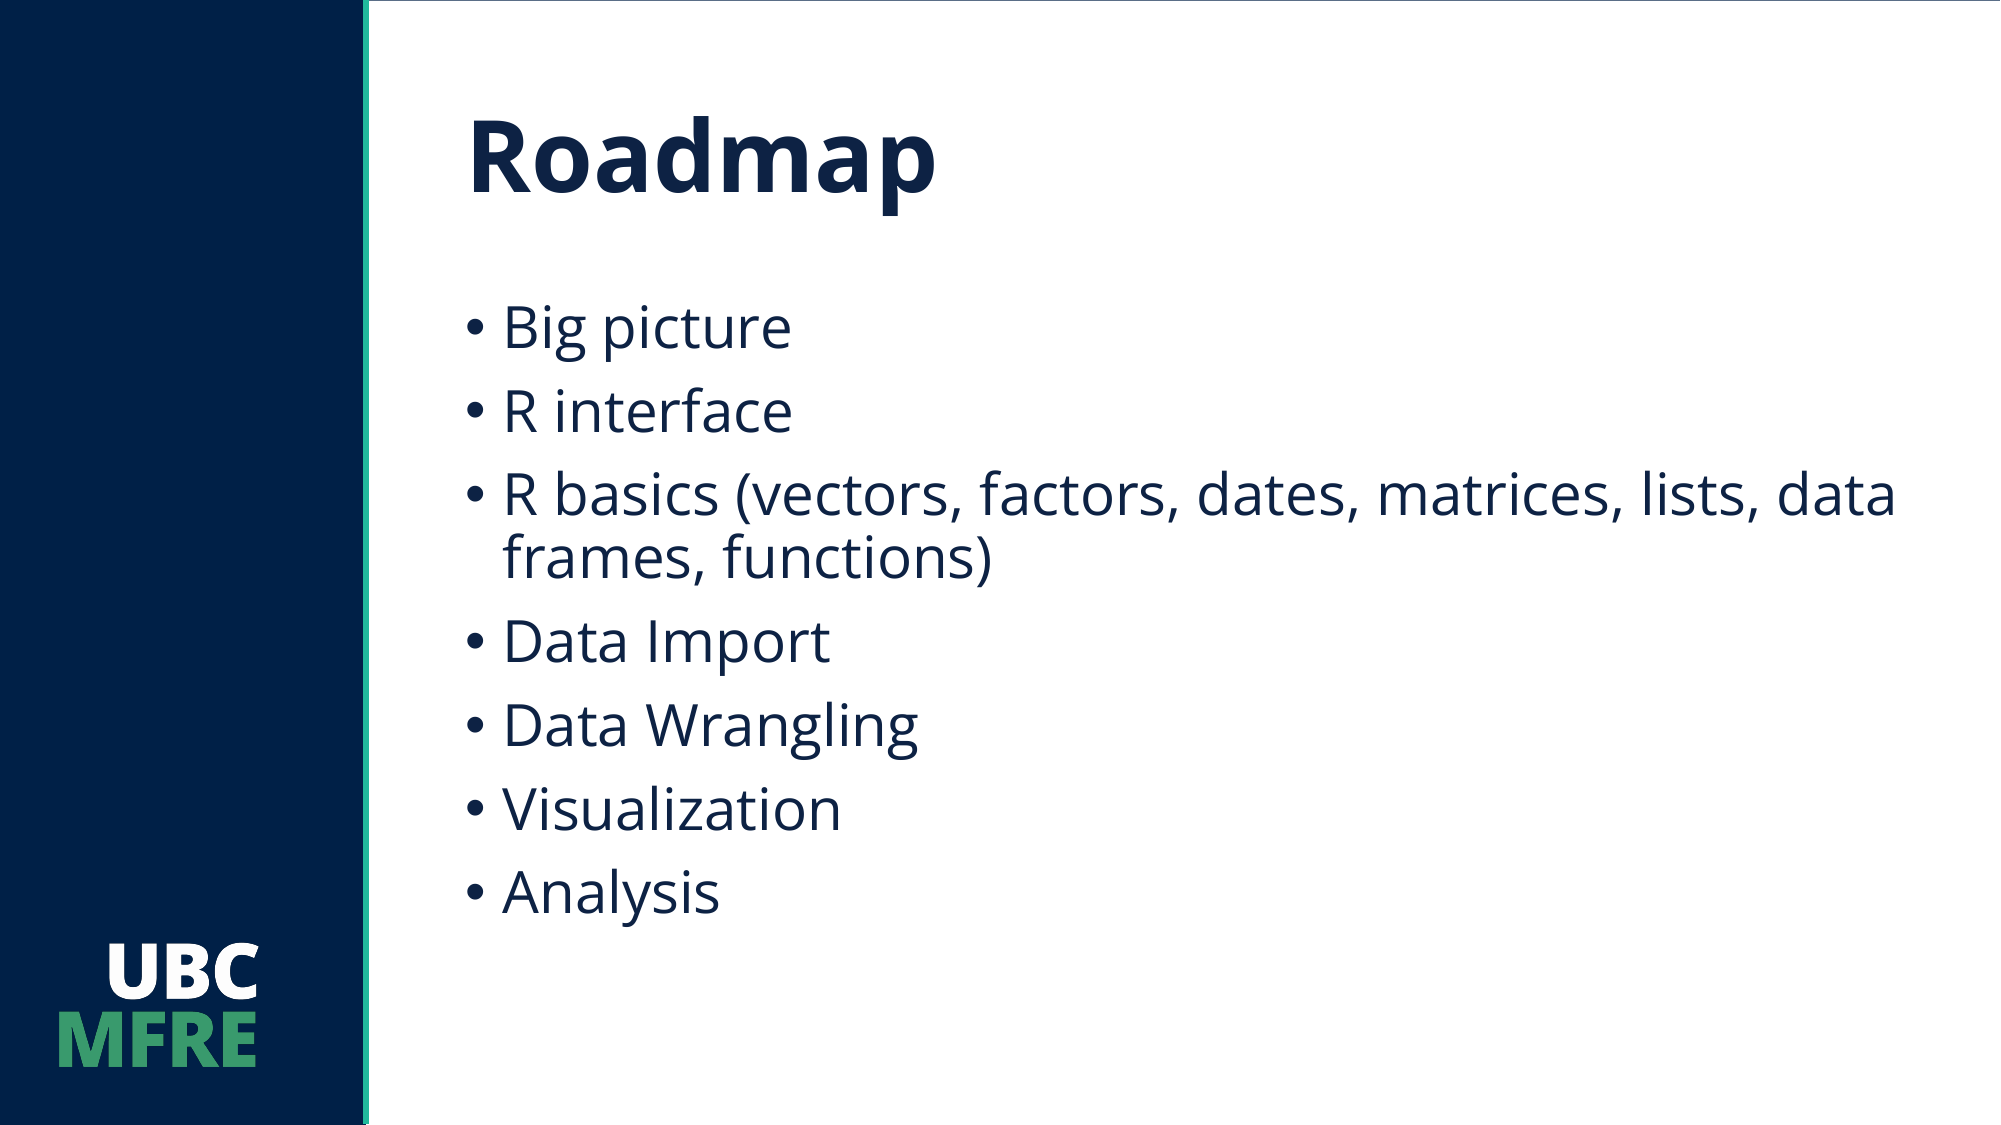

# Roadmap
Big picture
R interface
R basics (vectors, factors, dates, matrices, lists, data frames, functions)
Data Import
Data Wrangling
Visualization
Analysis